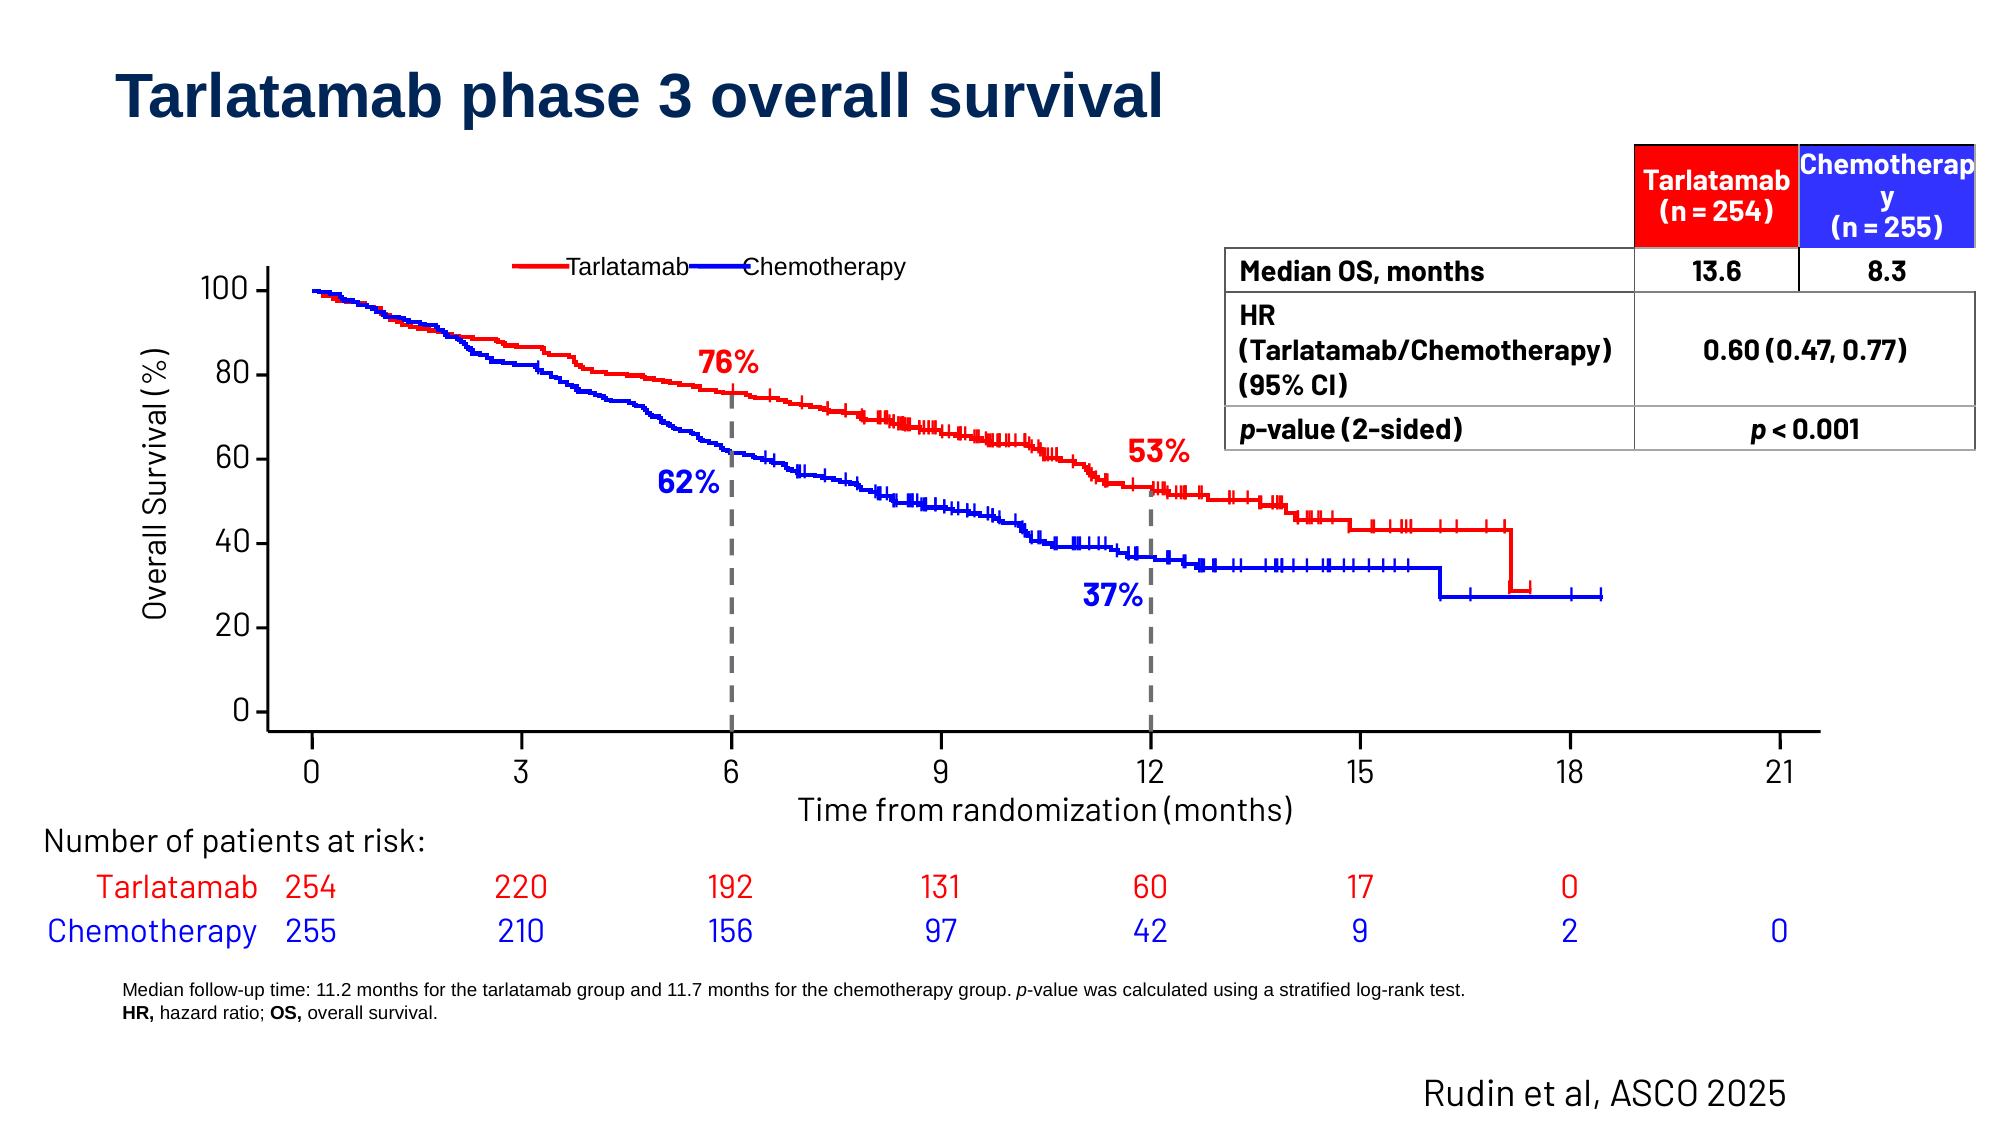

Tarlatamab phase 3 overall survival
|  | Tarlatamab (n = 254) | Chemotherapy (n = 255) |
| --- | --- | --- |
| Median OS, months | 13.6 | 8.3 |
| HR (Tarlatamab/Chemotherapy) (95% CI) | 0.60 (0.47, 0.77) |  |
| p-value (2-sided) | p < 0.001 |  |
Tarlatamab
Chemotherapy

100

76%
80
|

|
|
|

|
|
|
|
|
|
|
|
|
|
|
|
|
|
|
|
|
|
|
|
|
|
|
|
|
|
|
|
|
|
|
|
|
|
|
|
|
|
|
|
|
|
|
|
|
|
|
|
|
|
|
|
|
|
|
|
|
|
|
|
|
|
|
|
53%
|
|
|
60
|
|
|
|
|
|
|
|
|
|
|
|
|
|

|
|
|
|
62%
|
|
Overall Survival (%)
|
|
|
|
|
|
|
|
|
|
|
|
|
|
|
|
|
|
|
|
|
|
|
|
|
|
|
|
|
|
|
|
|
|
|
|
|
|
|
|
|
|
|
|
|
|
|
|
|
|

|
|
|
|
|
|
|
|
|
|
|
|
|
|
|
|
|
|
|
|
|
|
|
|
|
|
|
|
|
|
|
|
|
|
|
|
|
|
|
|
|
|
|
|
|
|
|
40
|
|
|
|
|
|
|
|
|
|
|
|
|
|
|
|
|
|

|
|
|
|
|
|
|
|
|
|
|
|
|
|
|
|
|
|
|
|
|
|
|
|
|
|
|
|
|
|
|
|
|
|
37%
|
|
|
|
|
|

20

0

0
3
6
9
12
15
18
21
Time from randomization (months)
Number of patients at risk:
Tarlatamab
254
220
192
131
60
17
0
Chemotherapy
255
210
156
97
42
9
2
0
Median follow-up time: 11.2 months for the tarlatamab group and 11.7 months for the chemotherapy group. p-value was calculated using a stratified log-rank test.
HR, hazard ratio; OS, overall survival.
Rudin et al, ASCO 2025